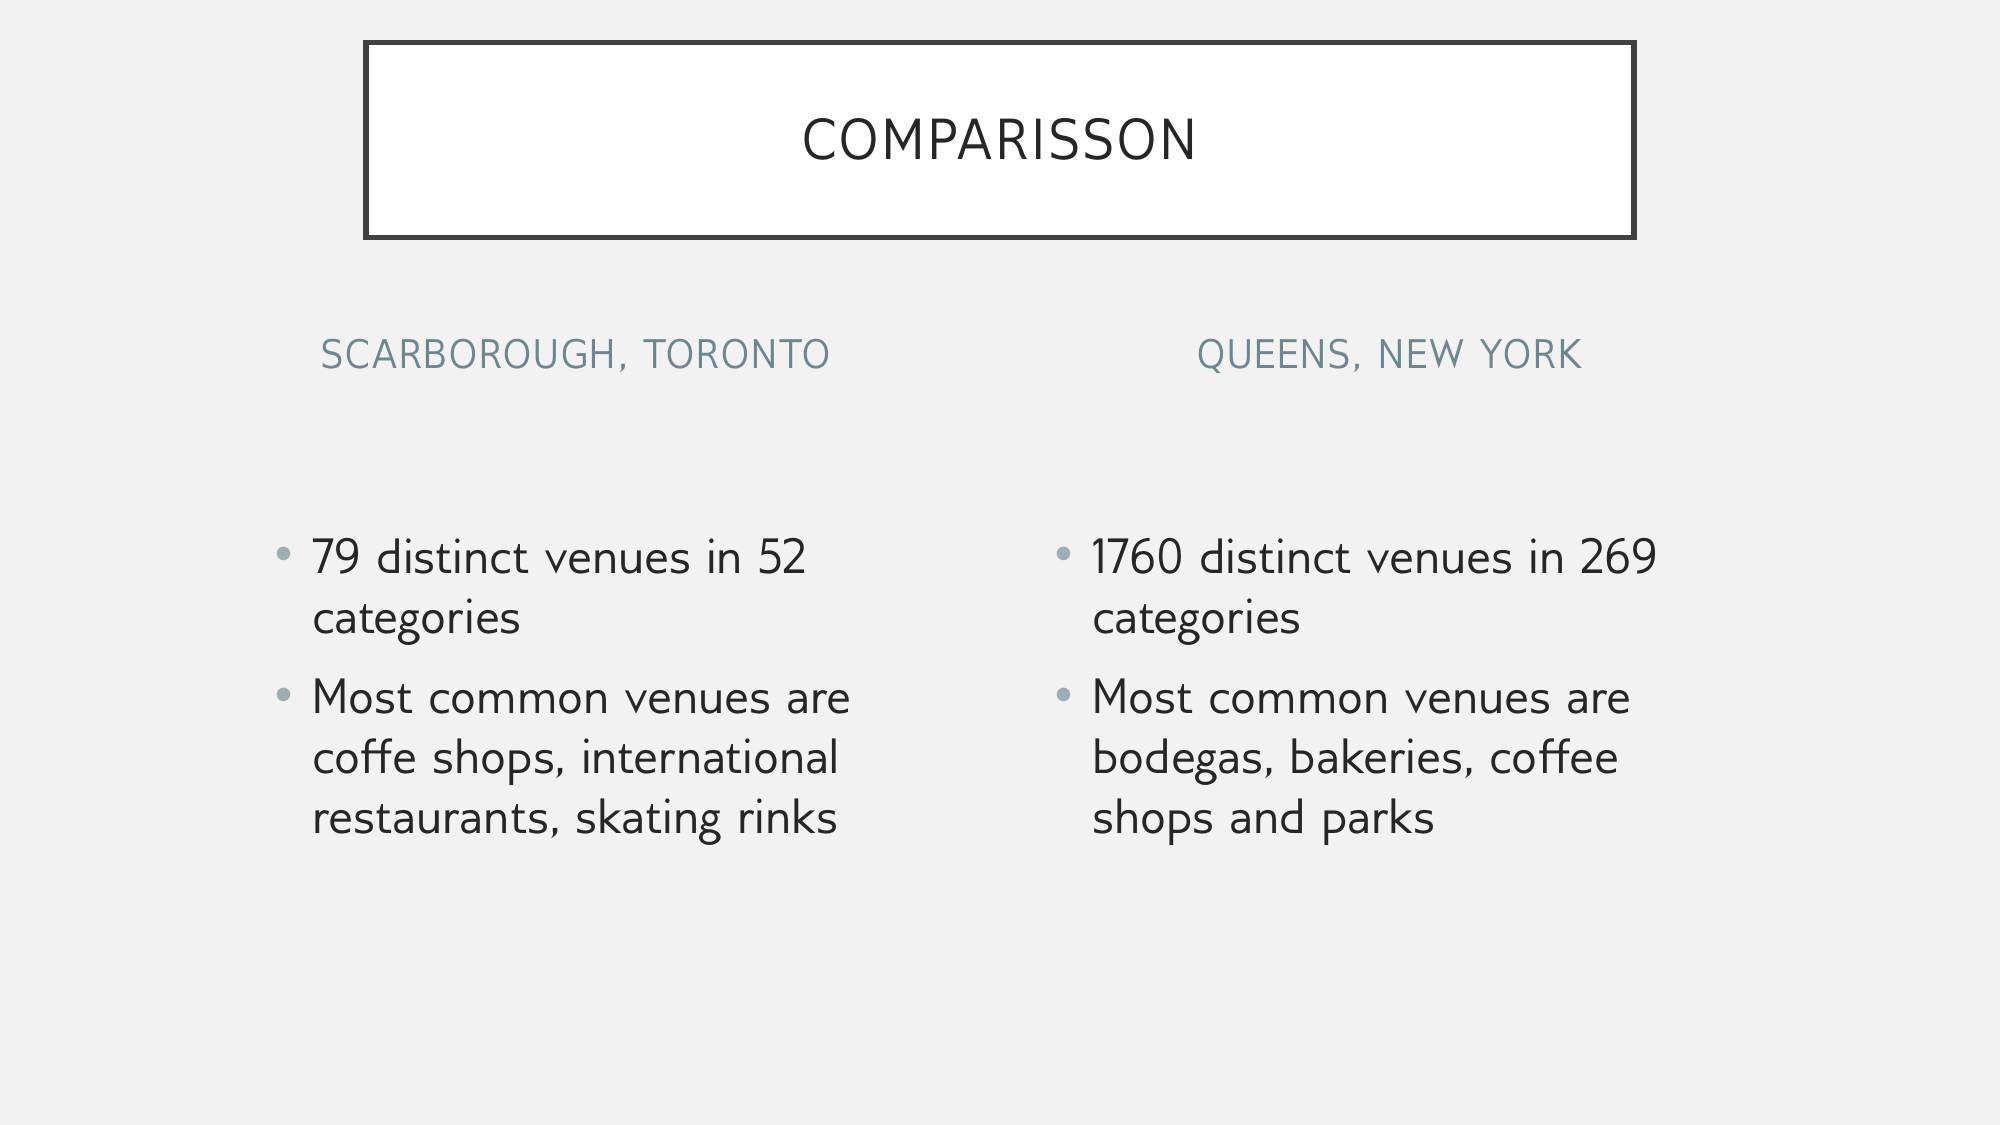

# Comparisson
Scarborough, Toronto
Queens, New York
79 distinct venues in 52 categories
Most common venues are coffe shops, international restaurants, skating rinks
1760 distinct venues in 269 categories
Most common venues are bodegas, bakeries, coffee shops and parks